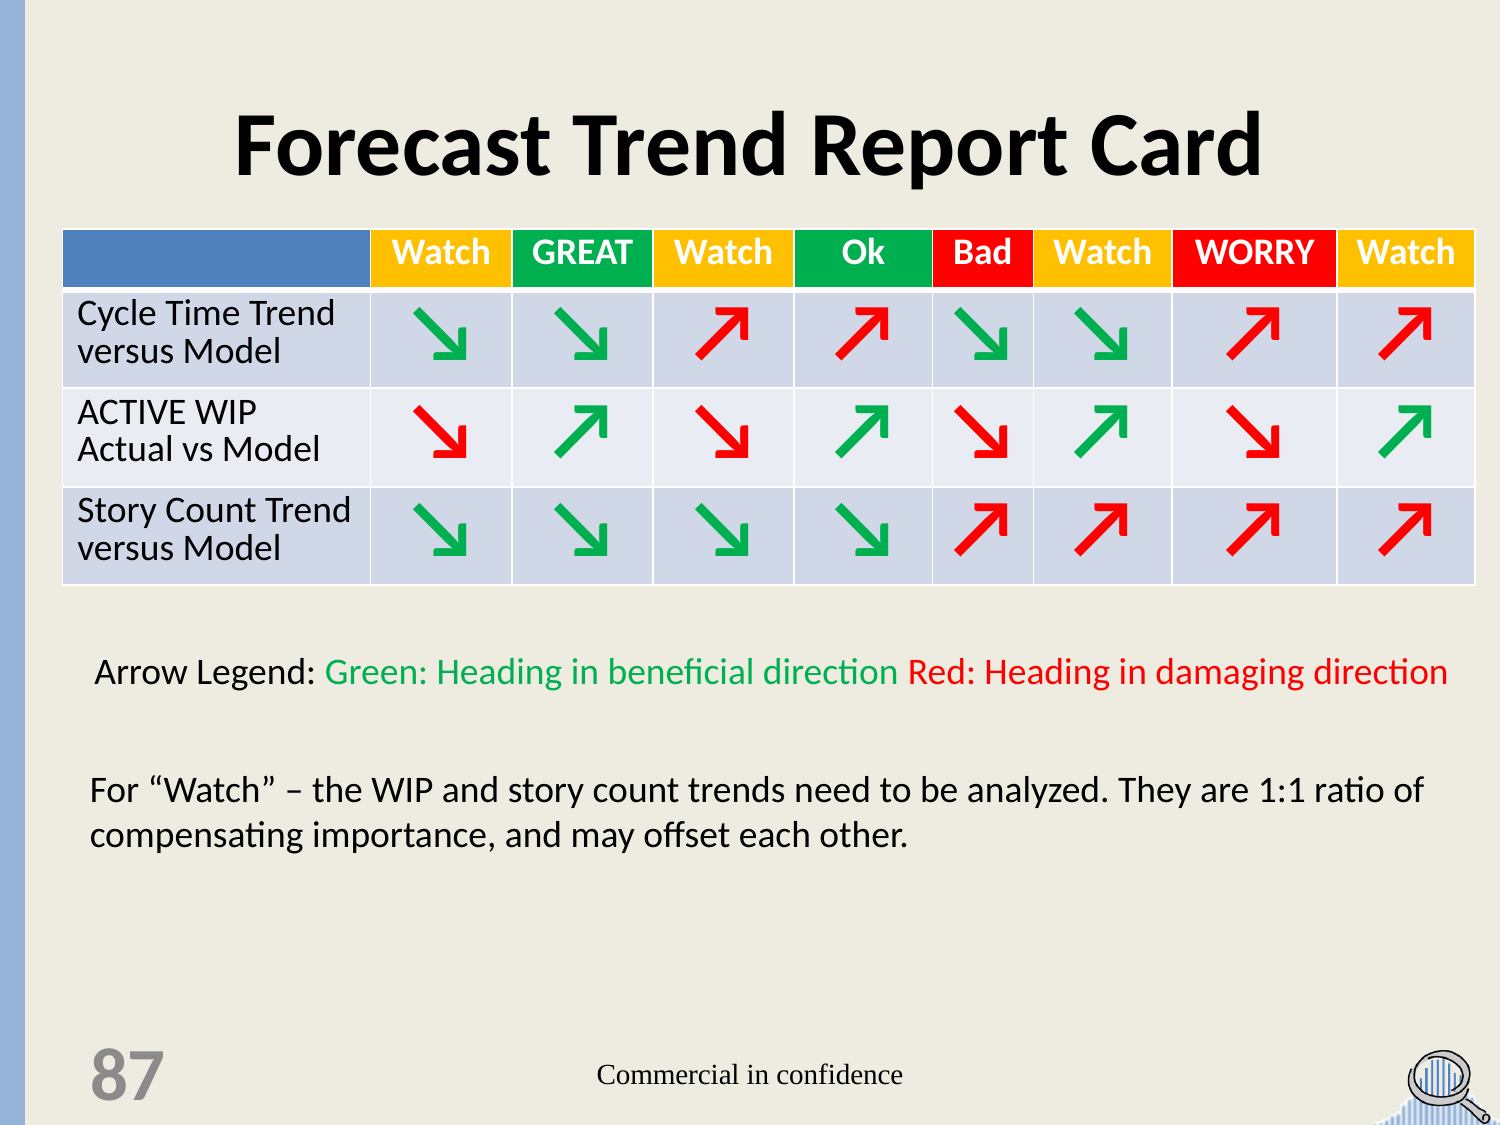

# Forecast Trend Report Card
|  | Watch | GREAT | Watch | Ok | Bad | Watch | WORRY | Watch |
| --- | --- | --- | --- | --- | --- | --- | --- | --- |
| Cycle Time Trend versus Model | ↘ | ↘ | ↗ | ↗ | ↘ | ↘ | ↗ | ↗ |
| ACTIVE WIP Actual vs Model | ↘ | ↗ | ↘ | ↗ | ↘ | ↗ | ↘ | ↗ |
| Story Count Trend versus Model | ↘ | ↘ | ↘ | ↘ | ↗ | ↗ | ↗ | ↗ |
Arrow Legend: Green: Heading in beneficial direction Red: Heading in damaging direction
For “Watch” – the WIP and story count trends need to be analyzed. They are 1:1 ratio of compensating importance, and may offset each other.
87
Commercial in confidence